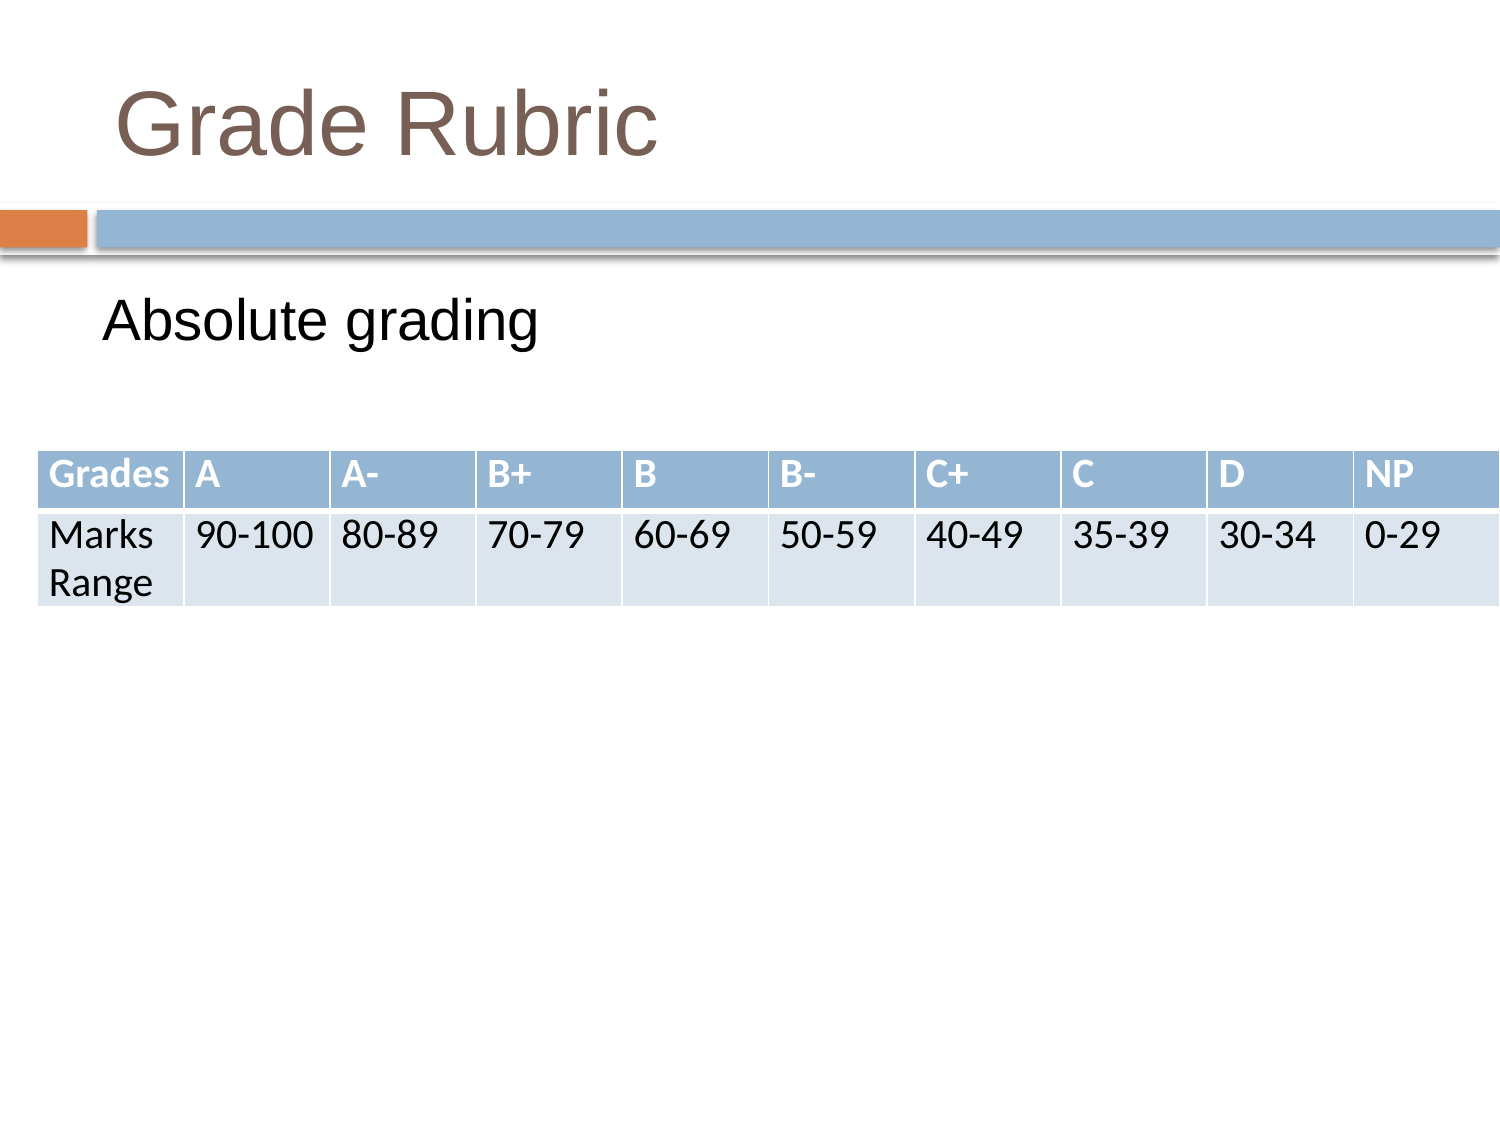

# Grade Rubric
Absolute grading
| Grades | A | A- | B+ | B | B- | C+ | C | D | NP |
| --- | --- | --- | --- | --- | --- | --- | --- | --- | --- |
| Marks Range | 90-100 | 80-89 | 70-79 | 60-69 | 50-59 | 40-49 | 35-39 | 30-34 | 0-29 |